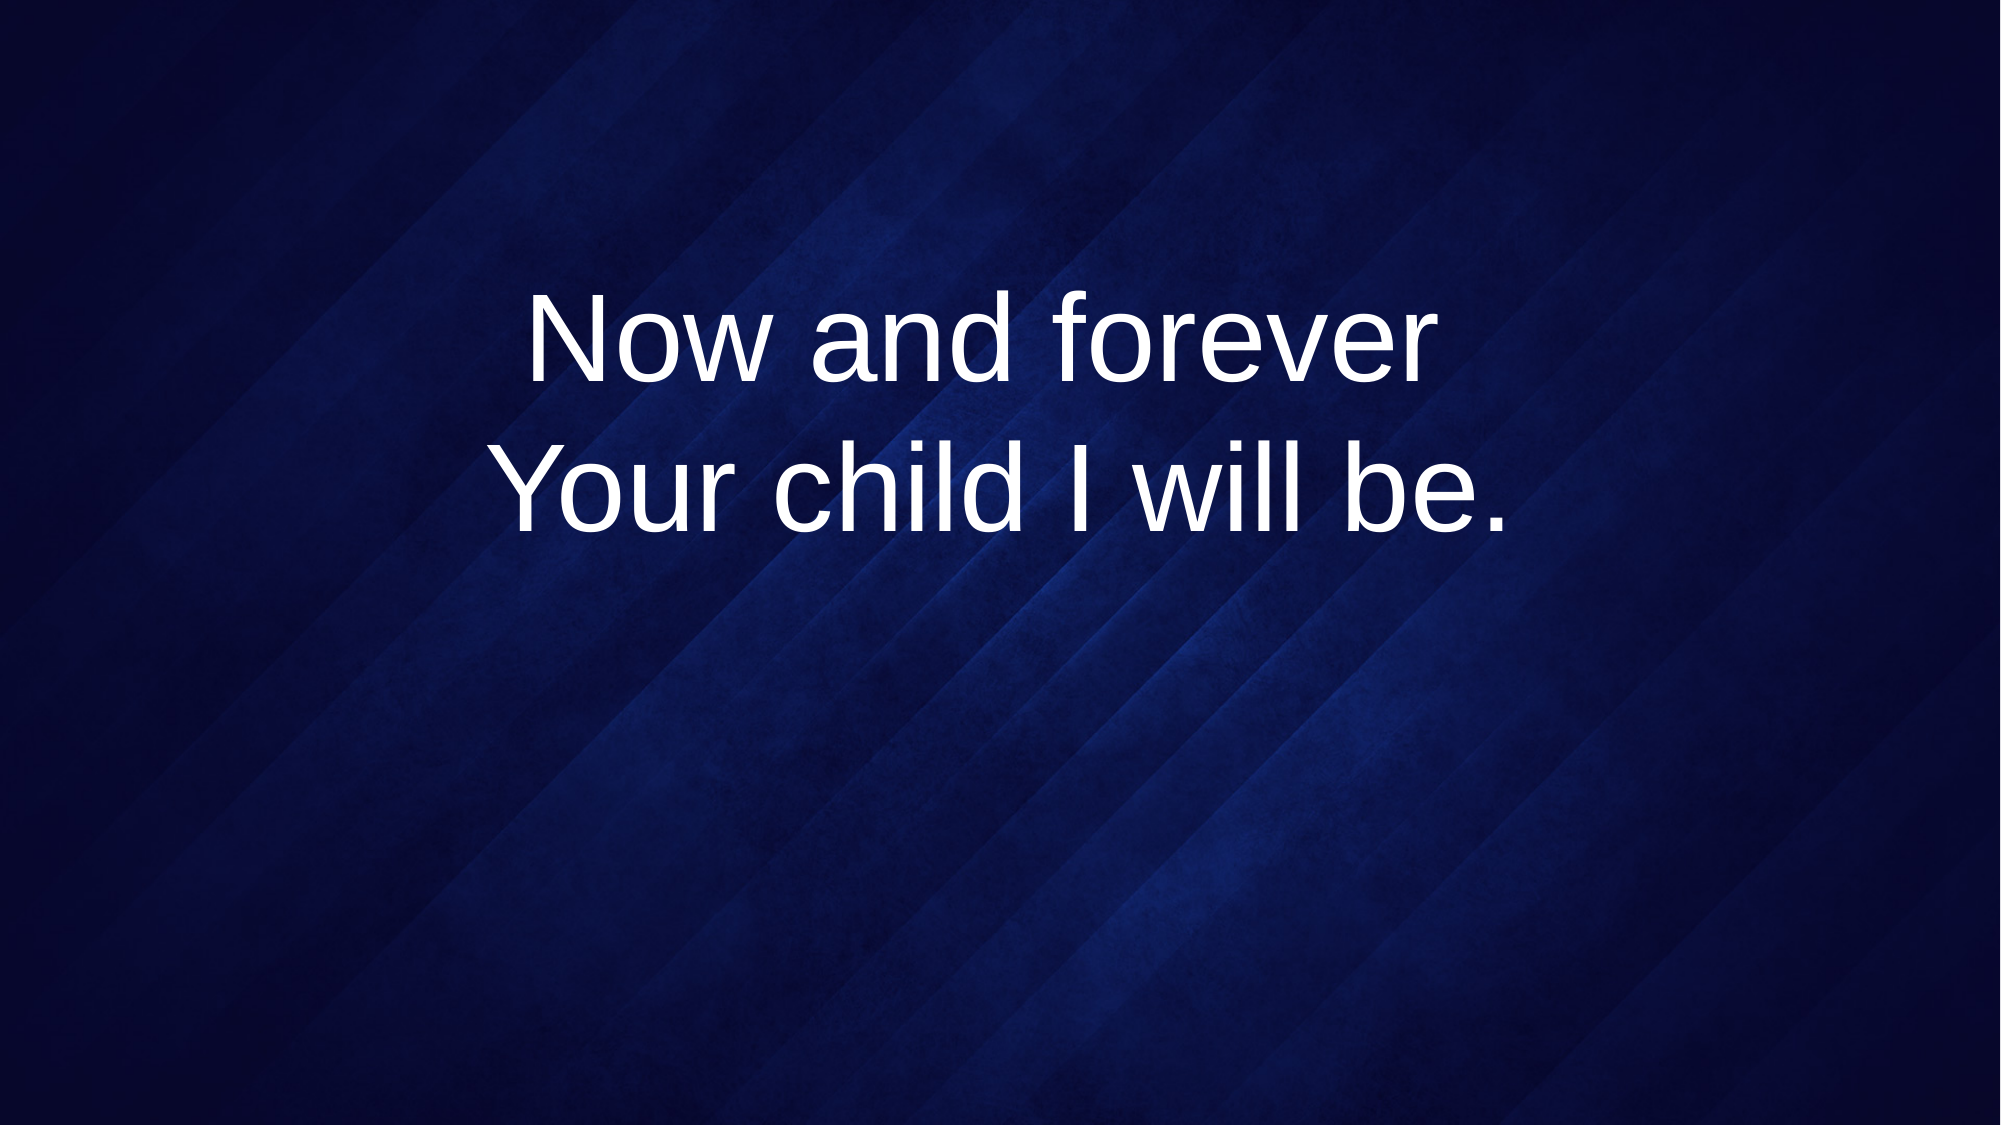

# Now and forever Your child I will be.